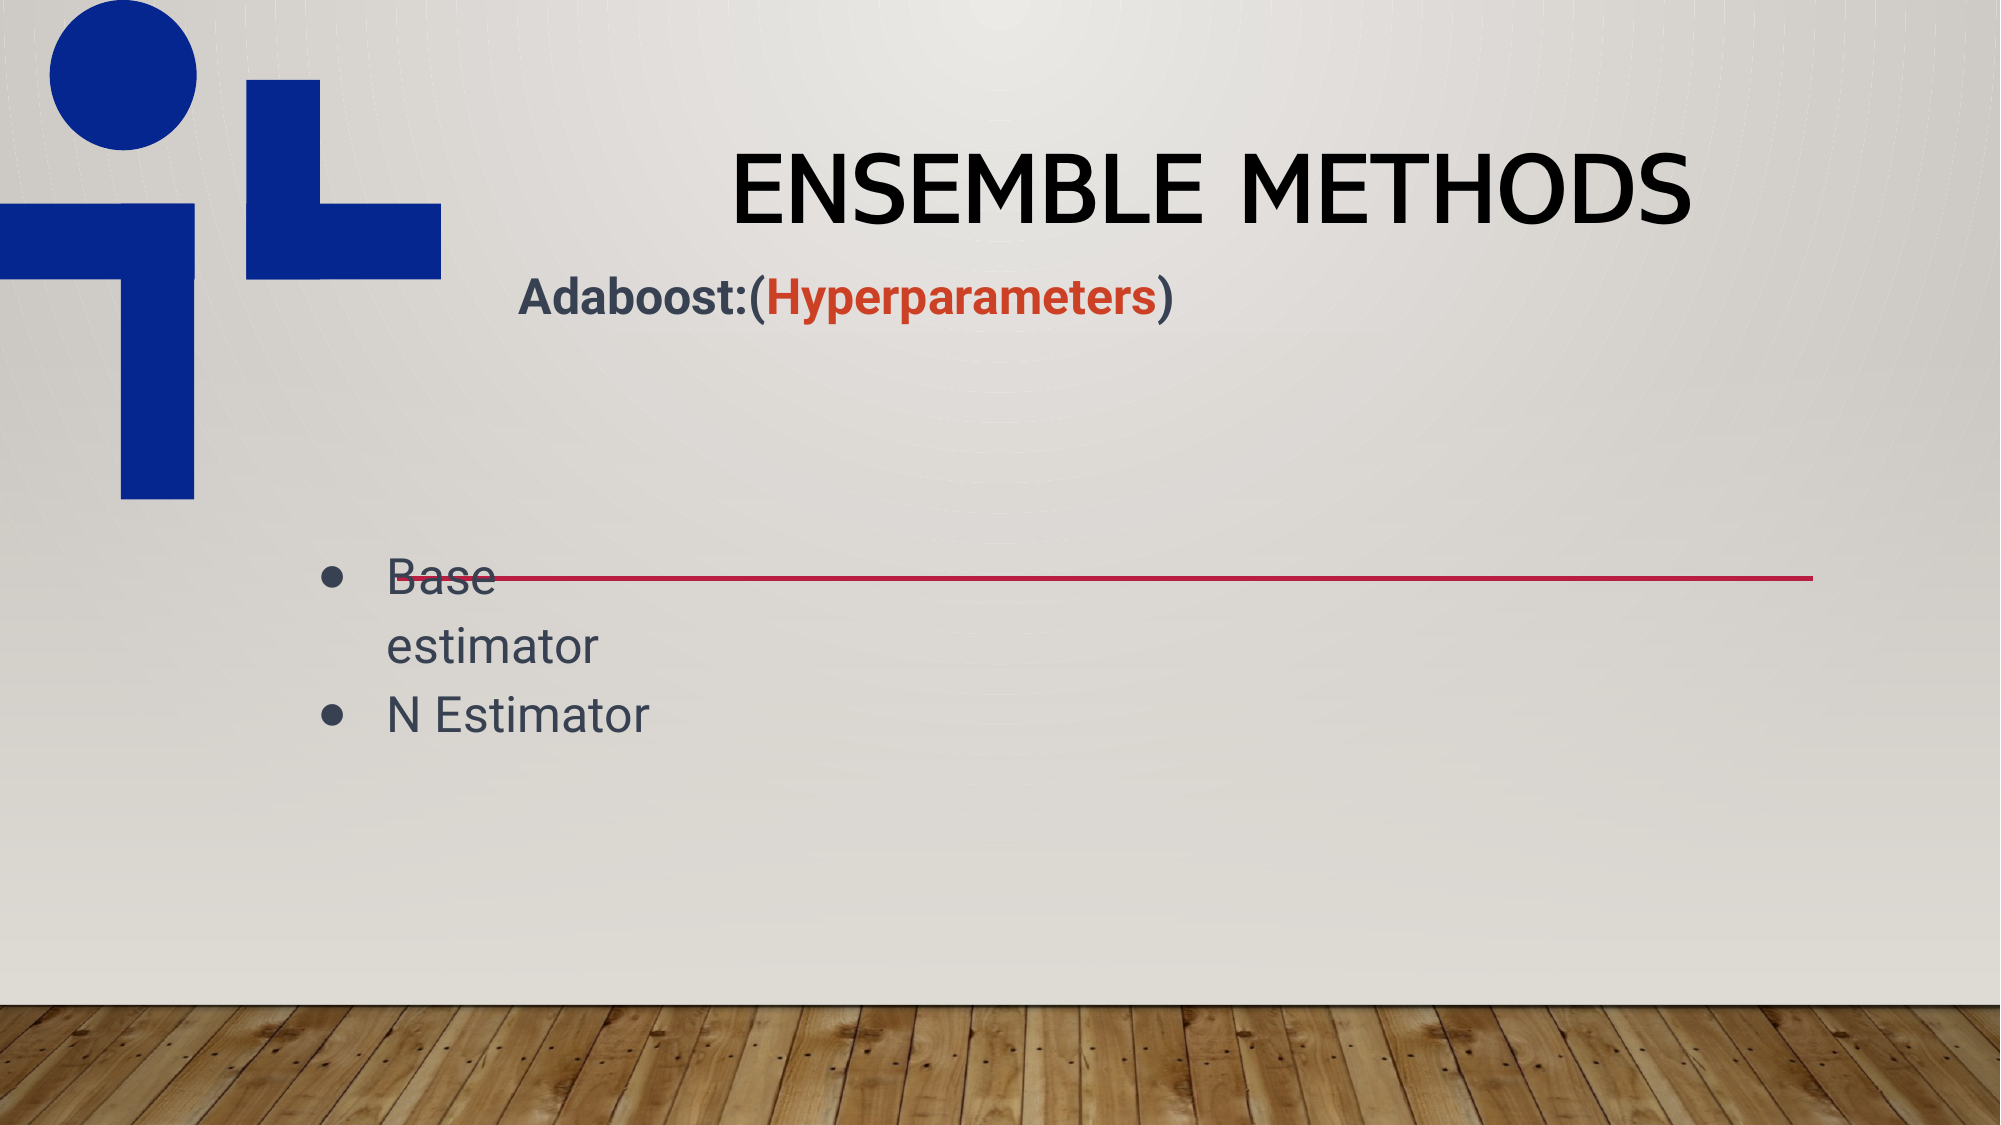

# Ensemble Methods
Adaboost:(Hyperparameters)
Base estimator
N Estimator